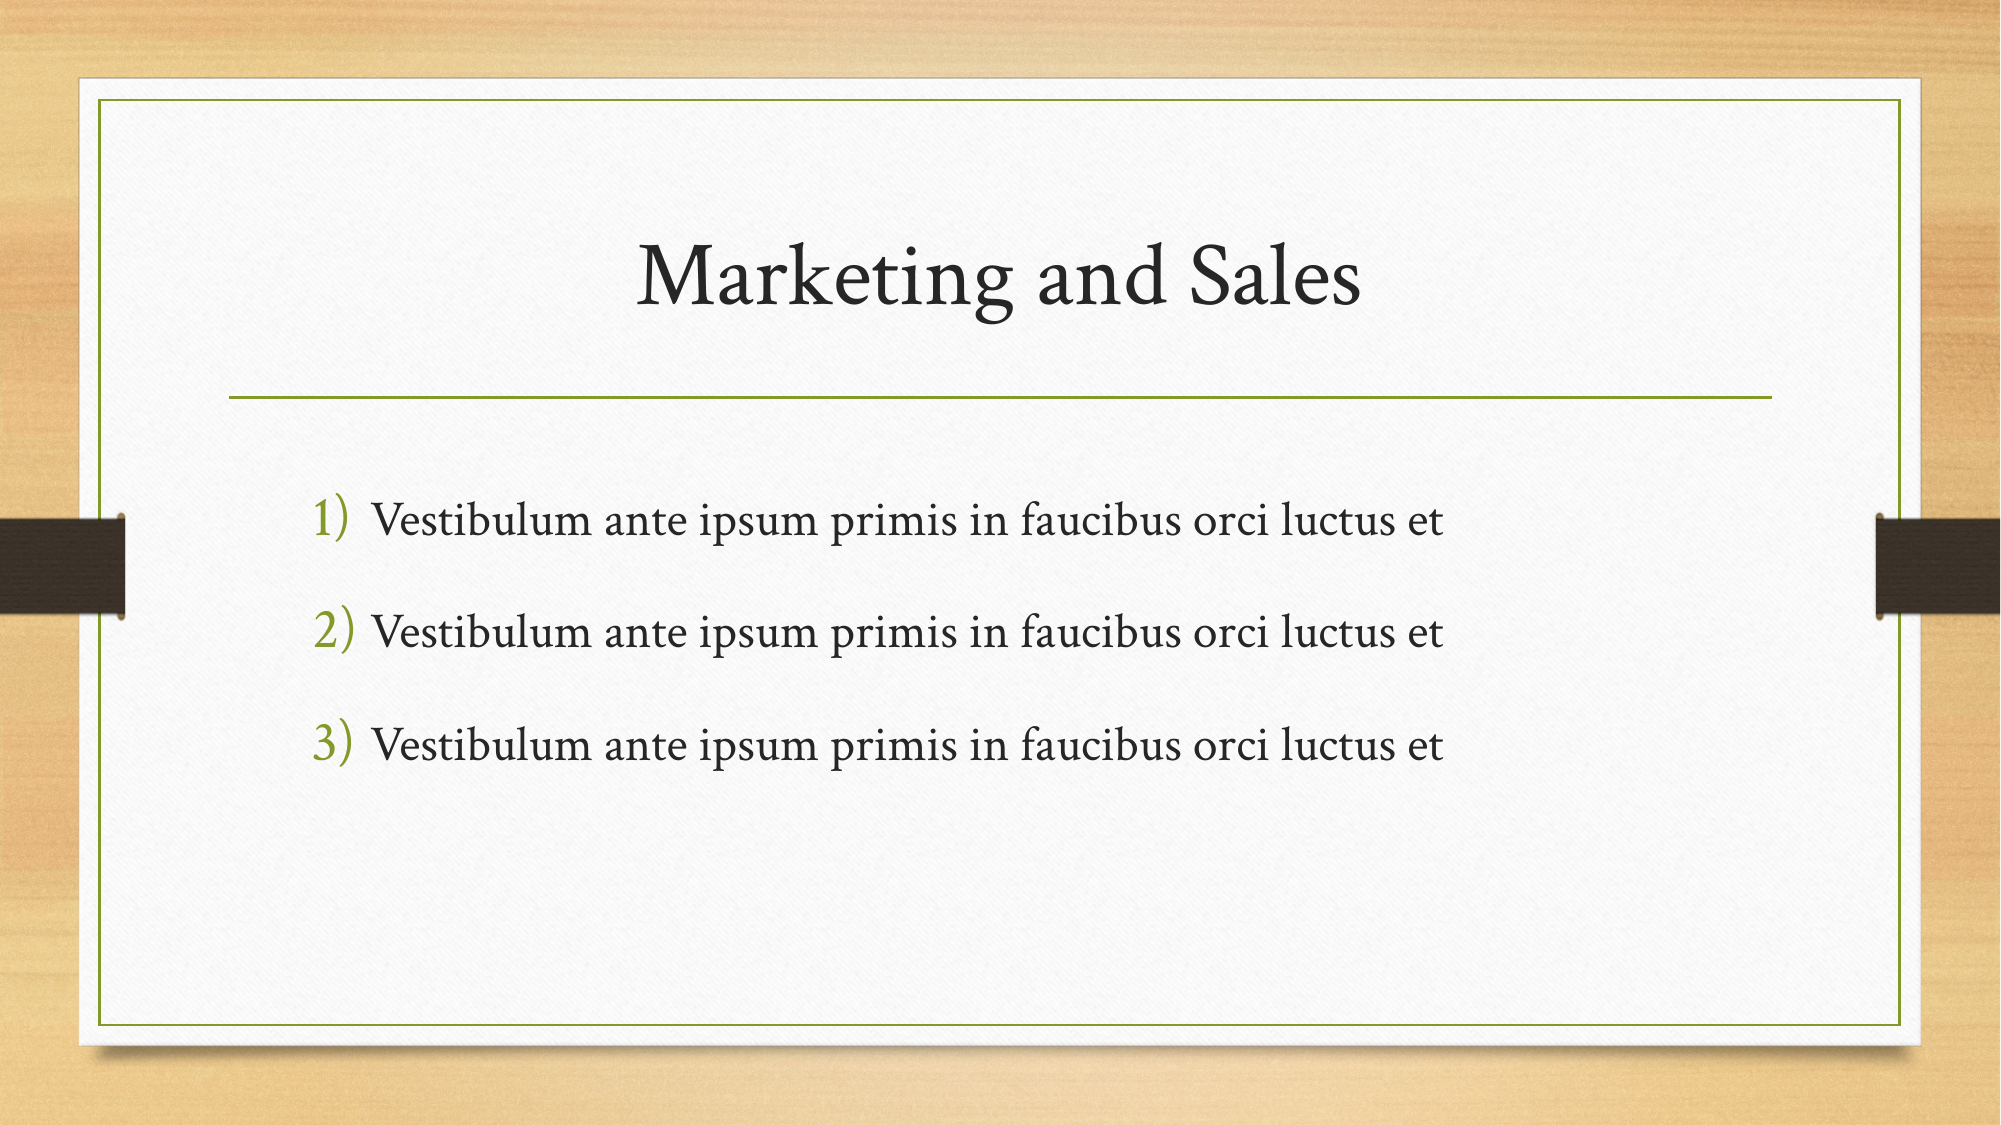

# Marketing and Sales
 Vestibulum ante ipsum primis in faucibus orci luctus et
 Vestibulum ante ipsum primis in faucibus orci luctus et
 Vestibulum ante ipsum primis in faucibus orci luctus et